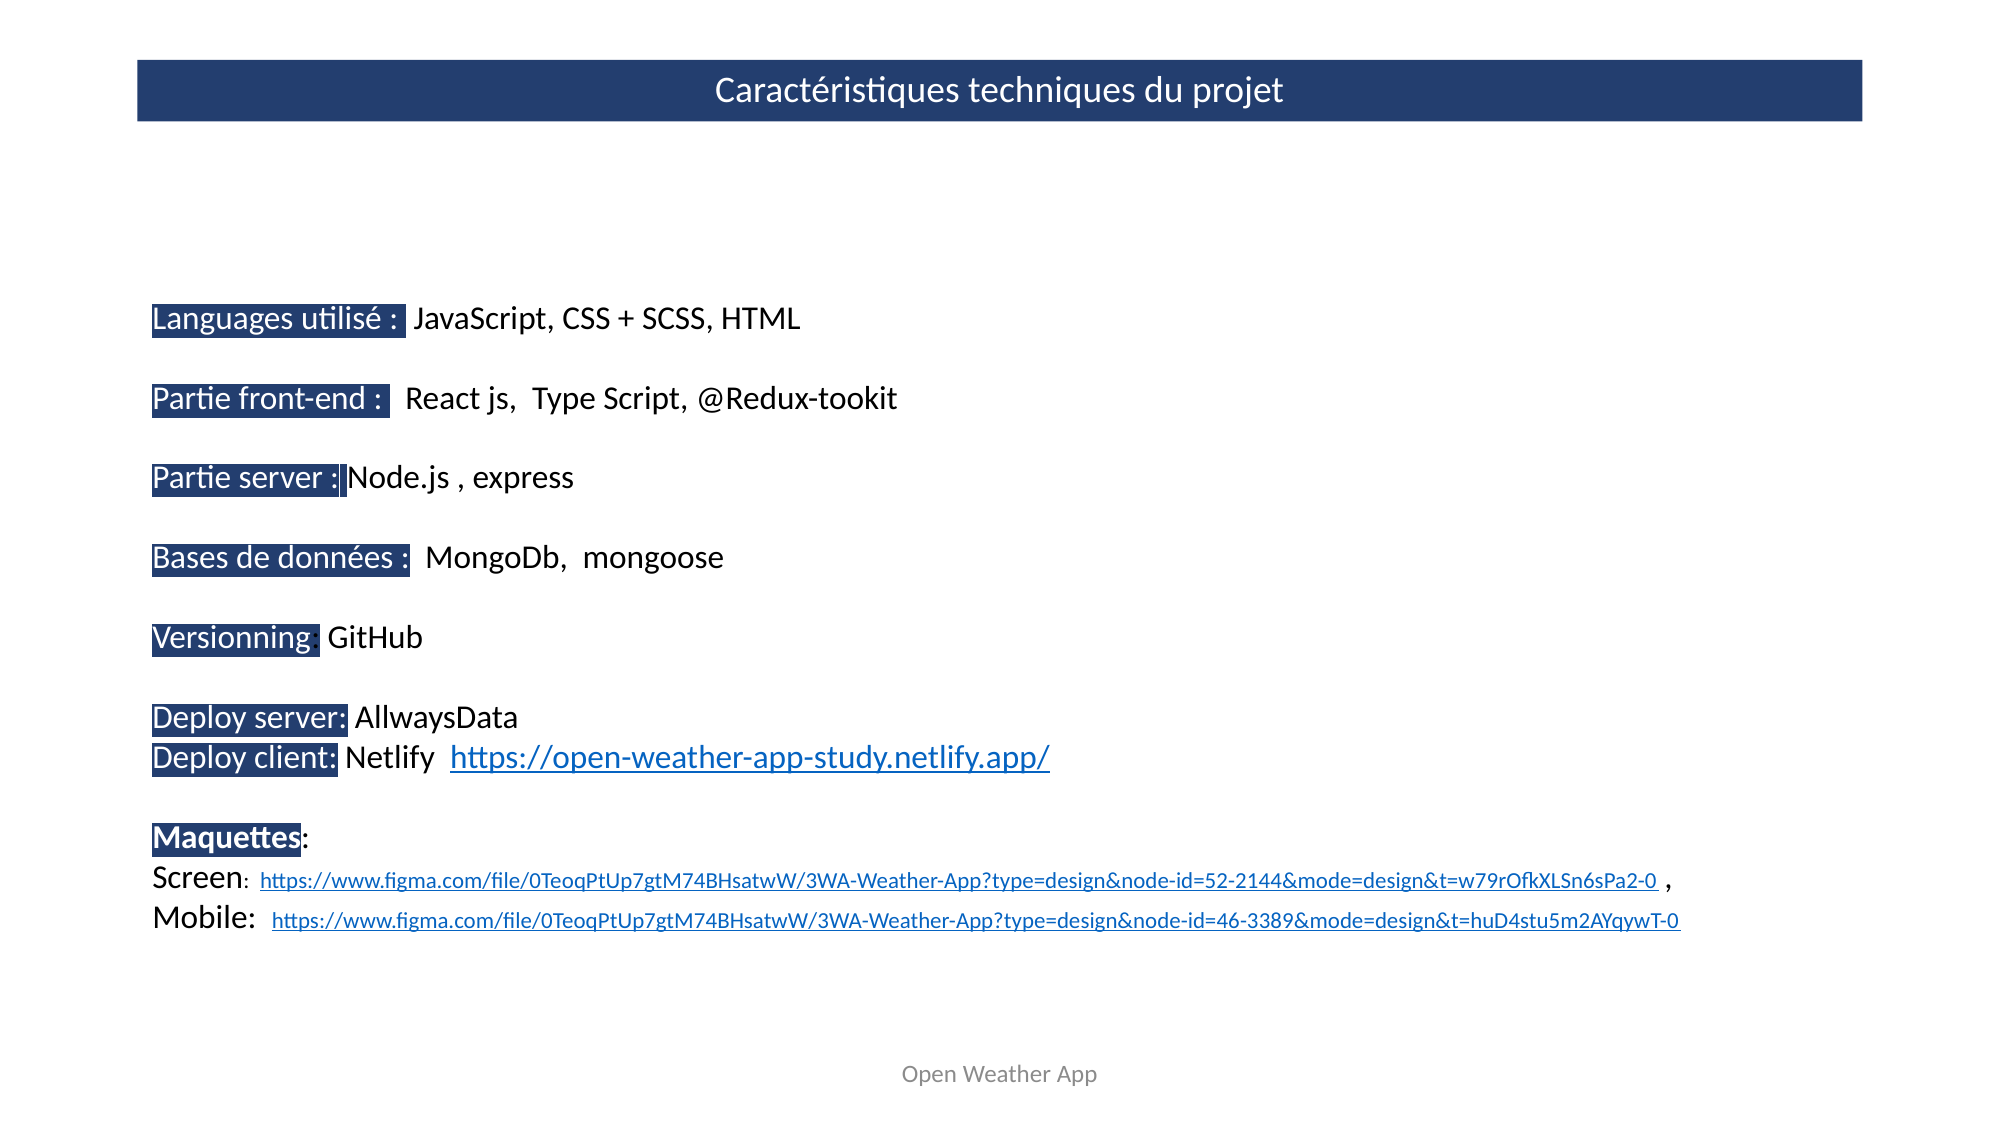

# Caractéristiques techniques du projet

Languages utilisé :  JavaScript, CSS + SCSS, HTML

Partie front-end :   React js,  Type Script, @Redux-tookit

Partie server : Node.js , express

Bases de données :  MongoDb,  mongoose

Versionning: GitHub

Deploy server: AllwaysData
Deploy client: Netlify  https://open-weather-app-study.netlify.app/

Maquettes:
Screen:  https://www.figma.com/file/0TeoqPtUp7gtM74BHsatwW/3WA-Weather-App?type=design&node-id=52-2144&mode=design&t=w79rOfkXLSn6sPa2-0 ,
Mobile:  https://www.figma.com/file/0TeoqPtUp7gtM74BHsatwW/3WA-Weather-App?type=design&node-id=46-3389&mode=design&t=huD4stu5m2AYqywT-0

Open Weather App